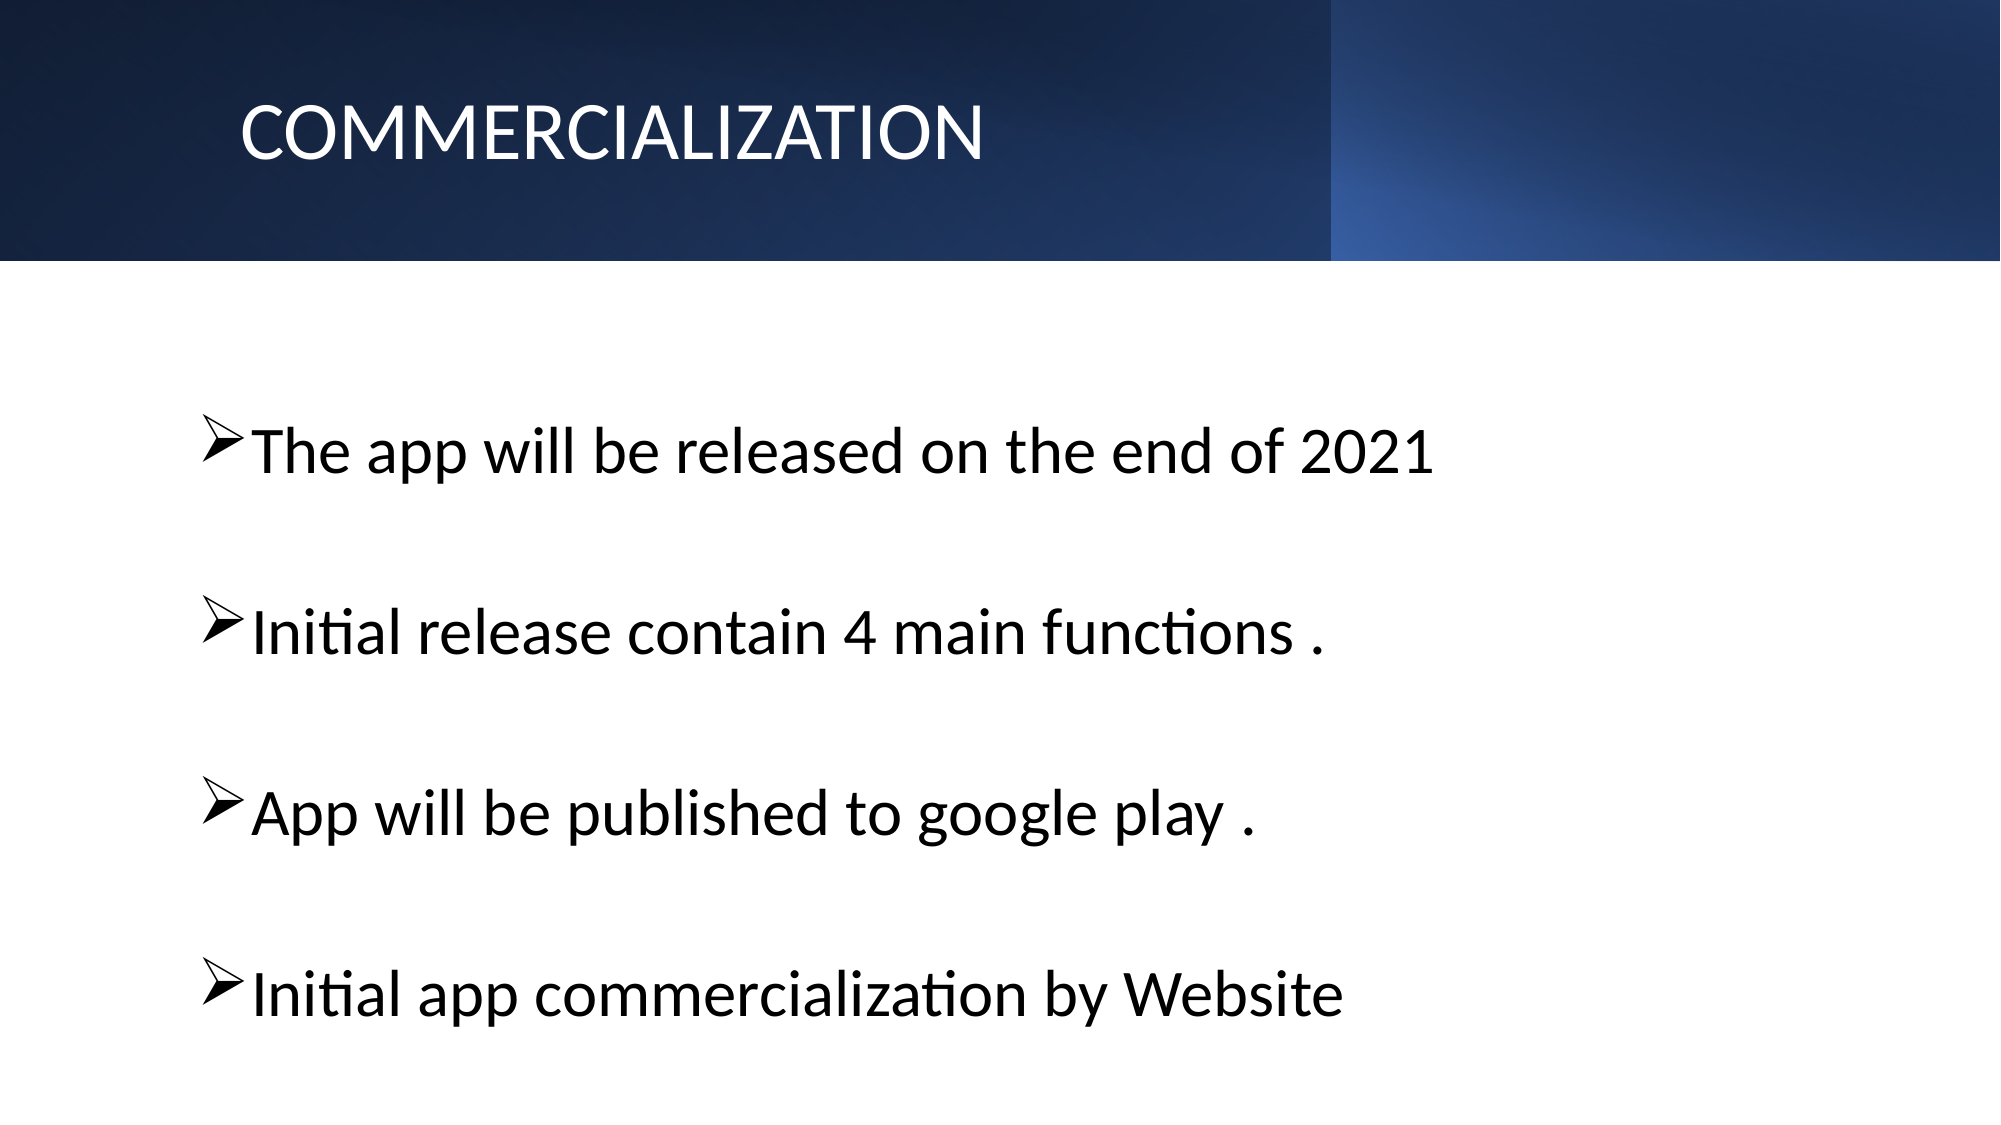

# COMMERCIALIZATION
The app will be released on the end of 2021
Initial release contain 4 main functions .
App will be published to google play .
Initial app commercialization by Website